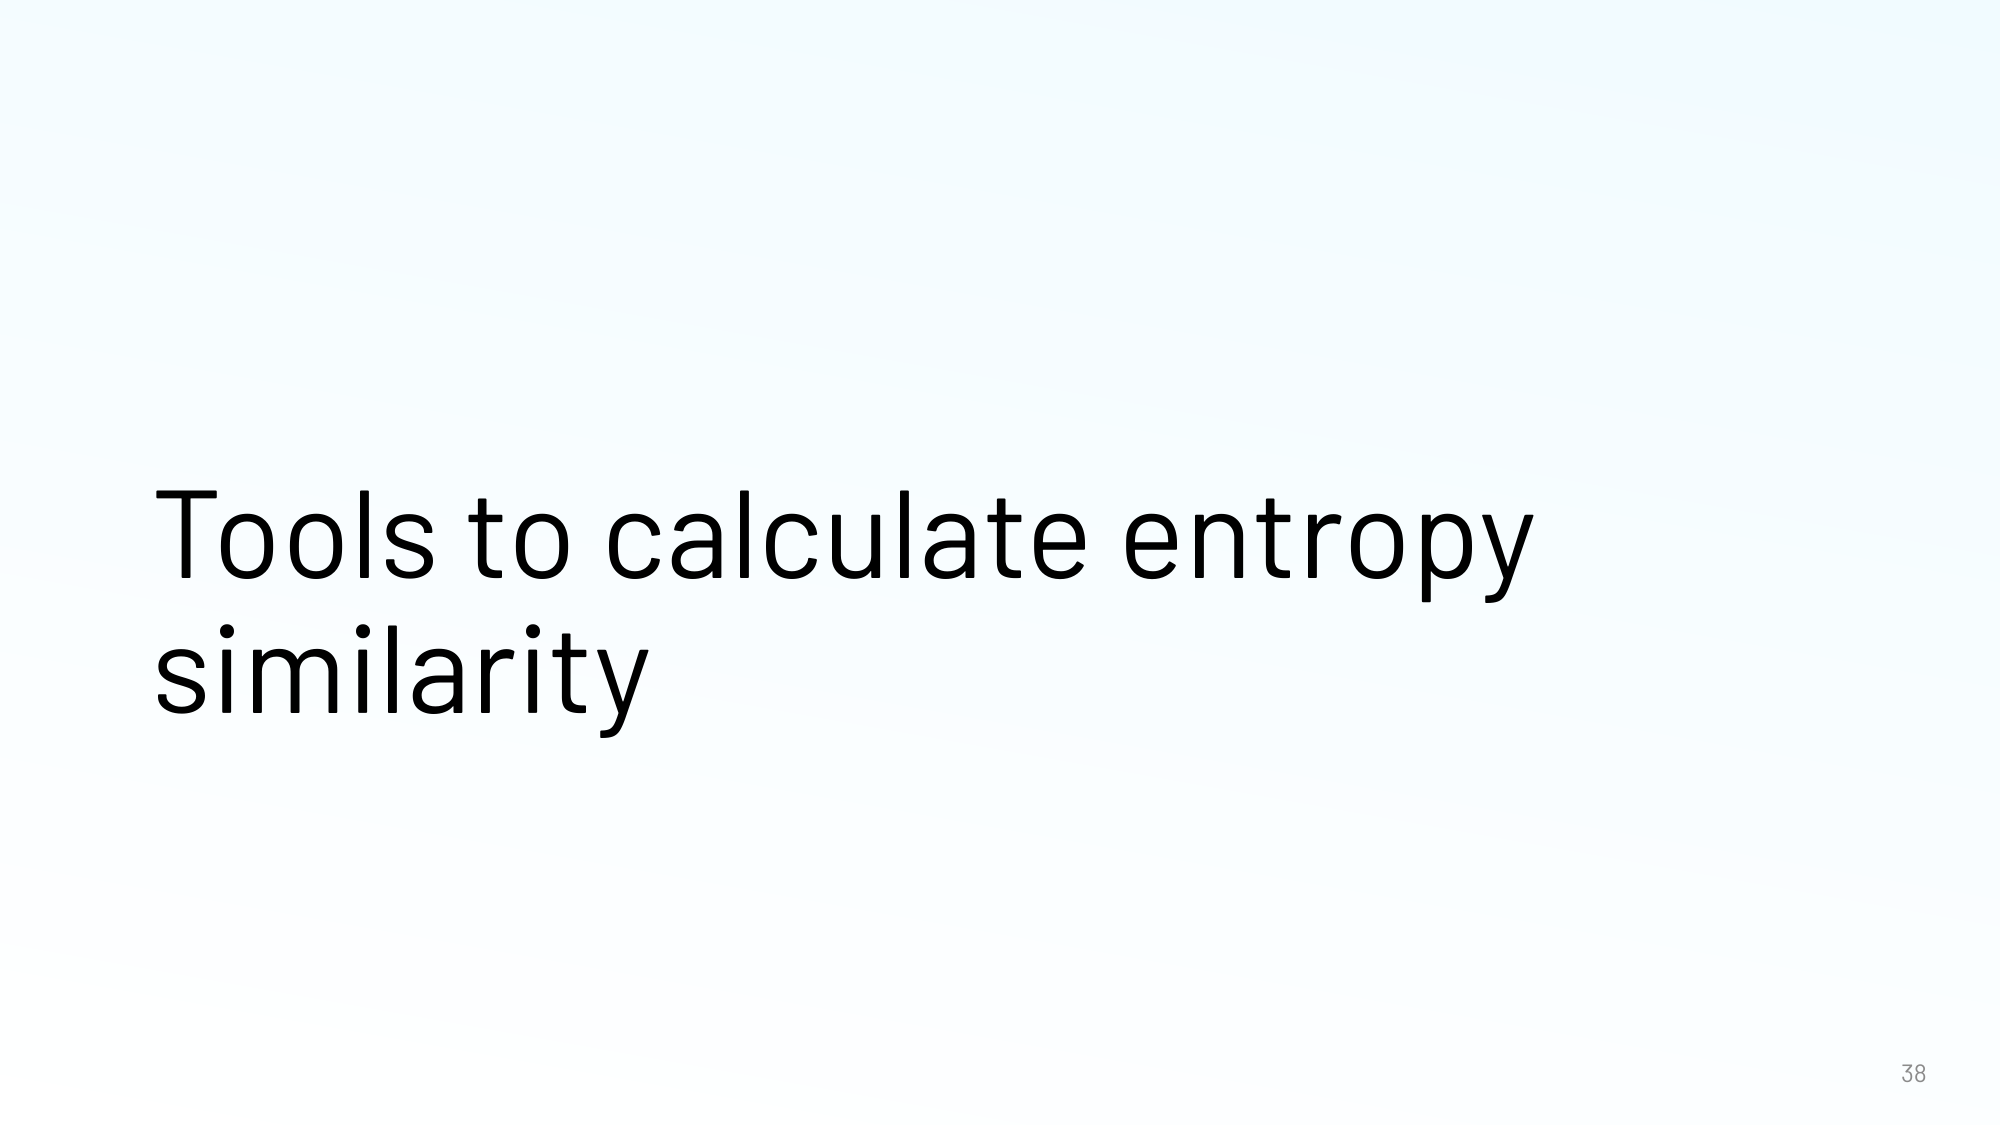

# Tools to calculate entropy similarity

38